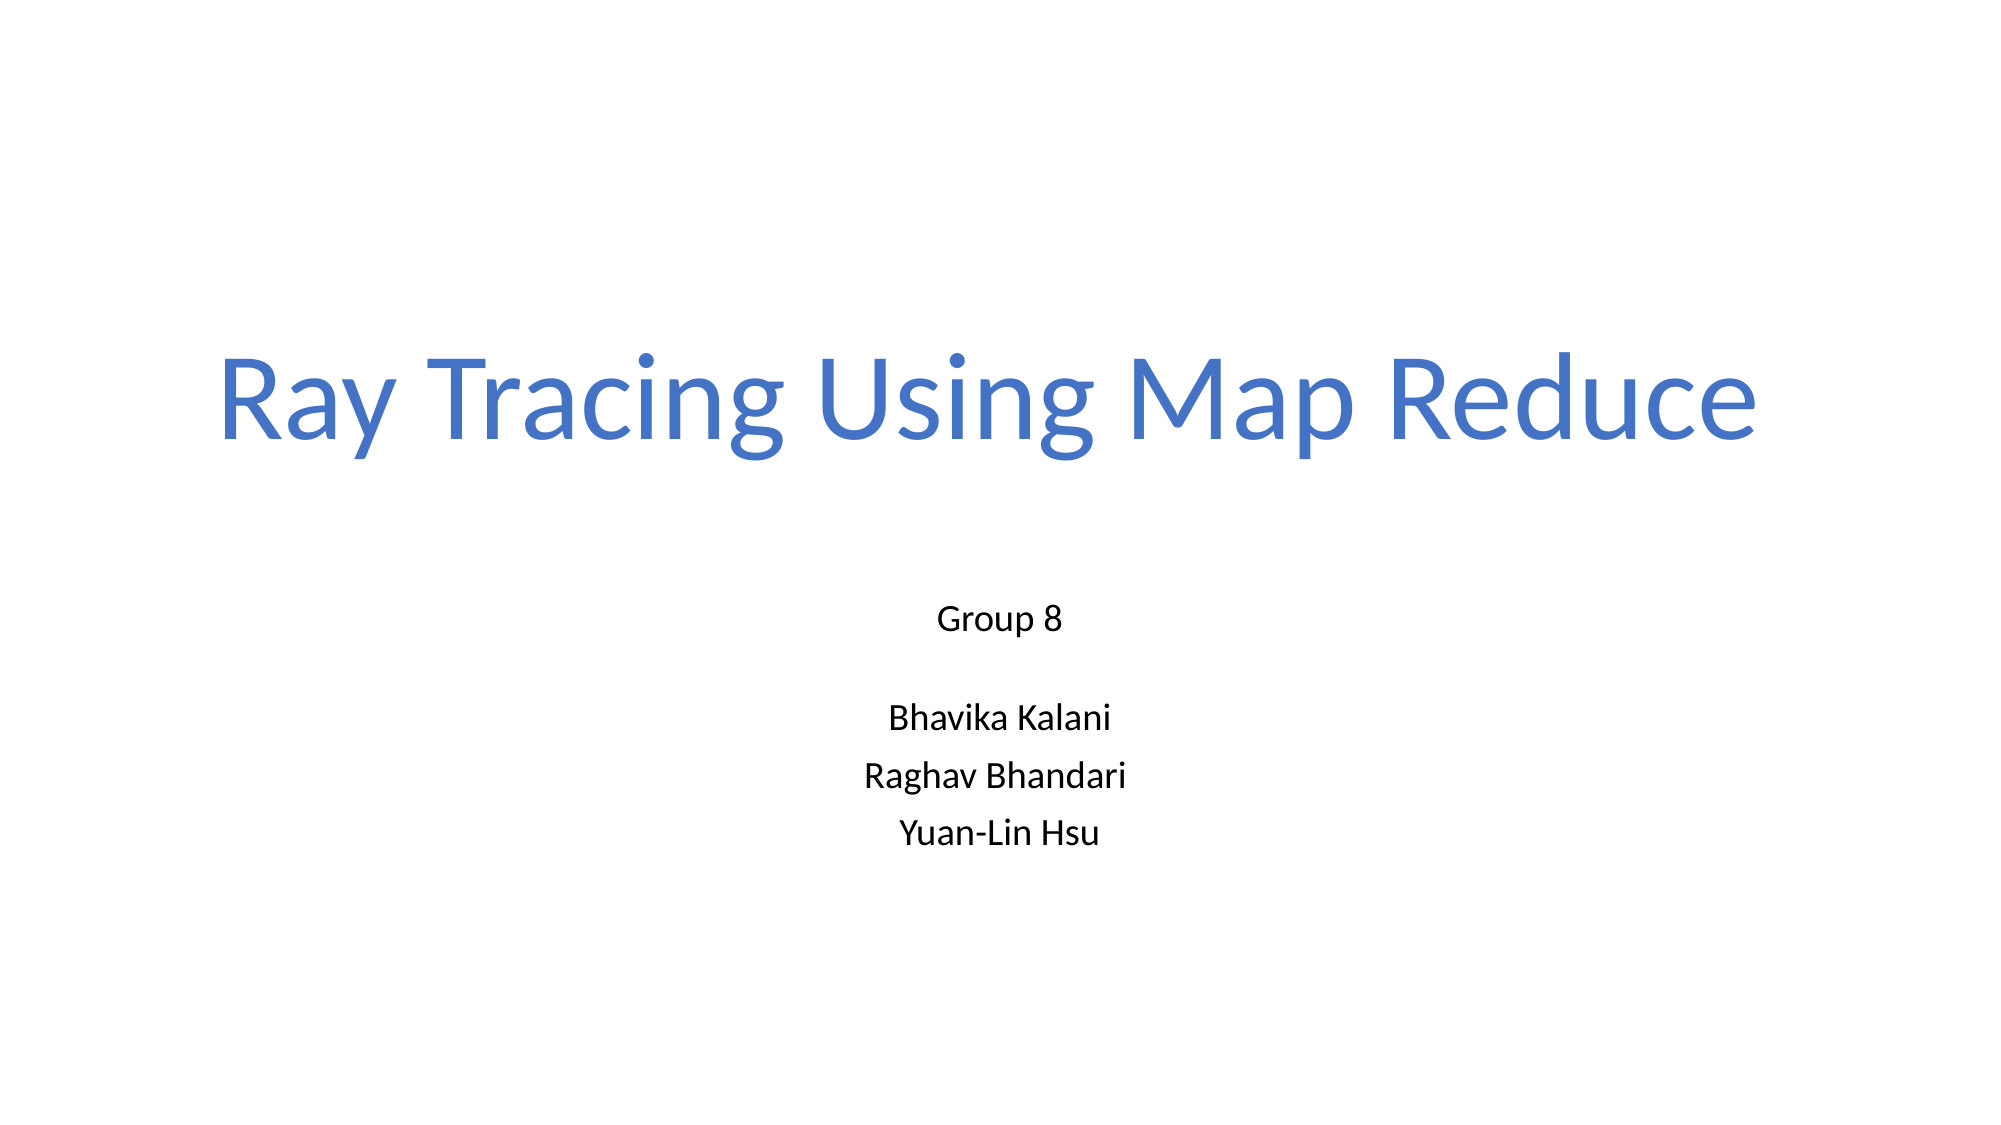

# Ray Tracing Using Map Reduce
Group 8
Bhavika Kalani
Raghav Bhandari
Yuan-Lin Hsu